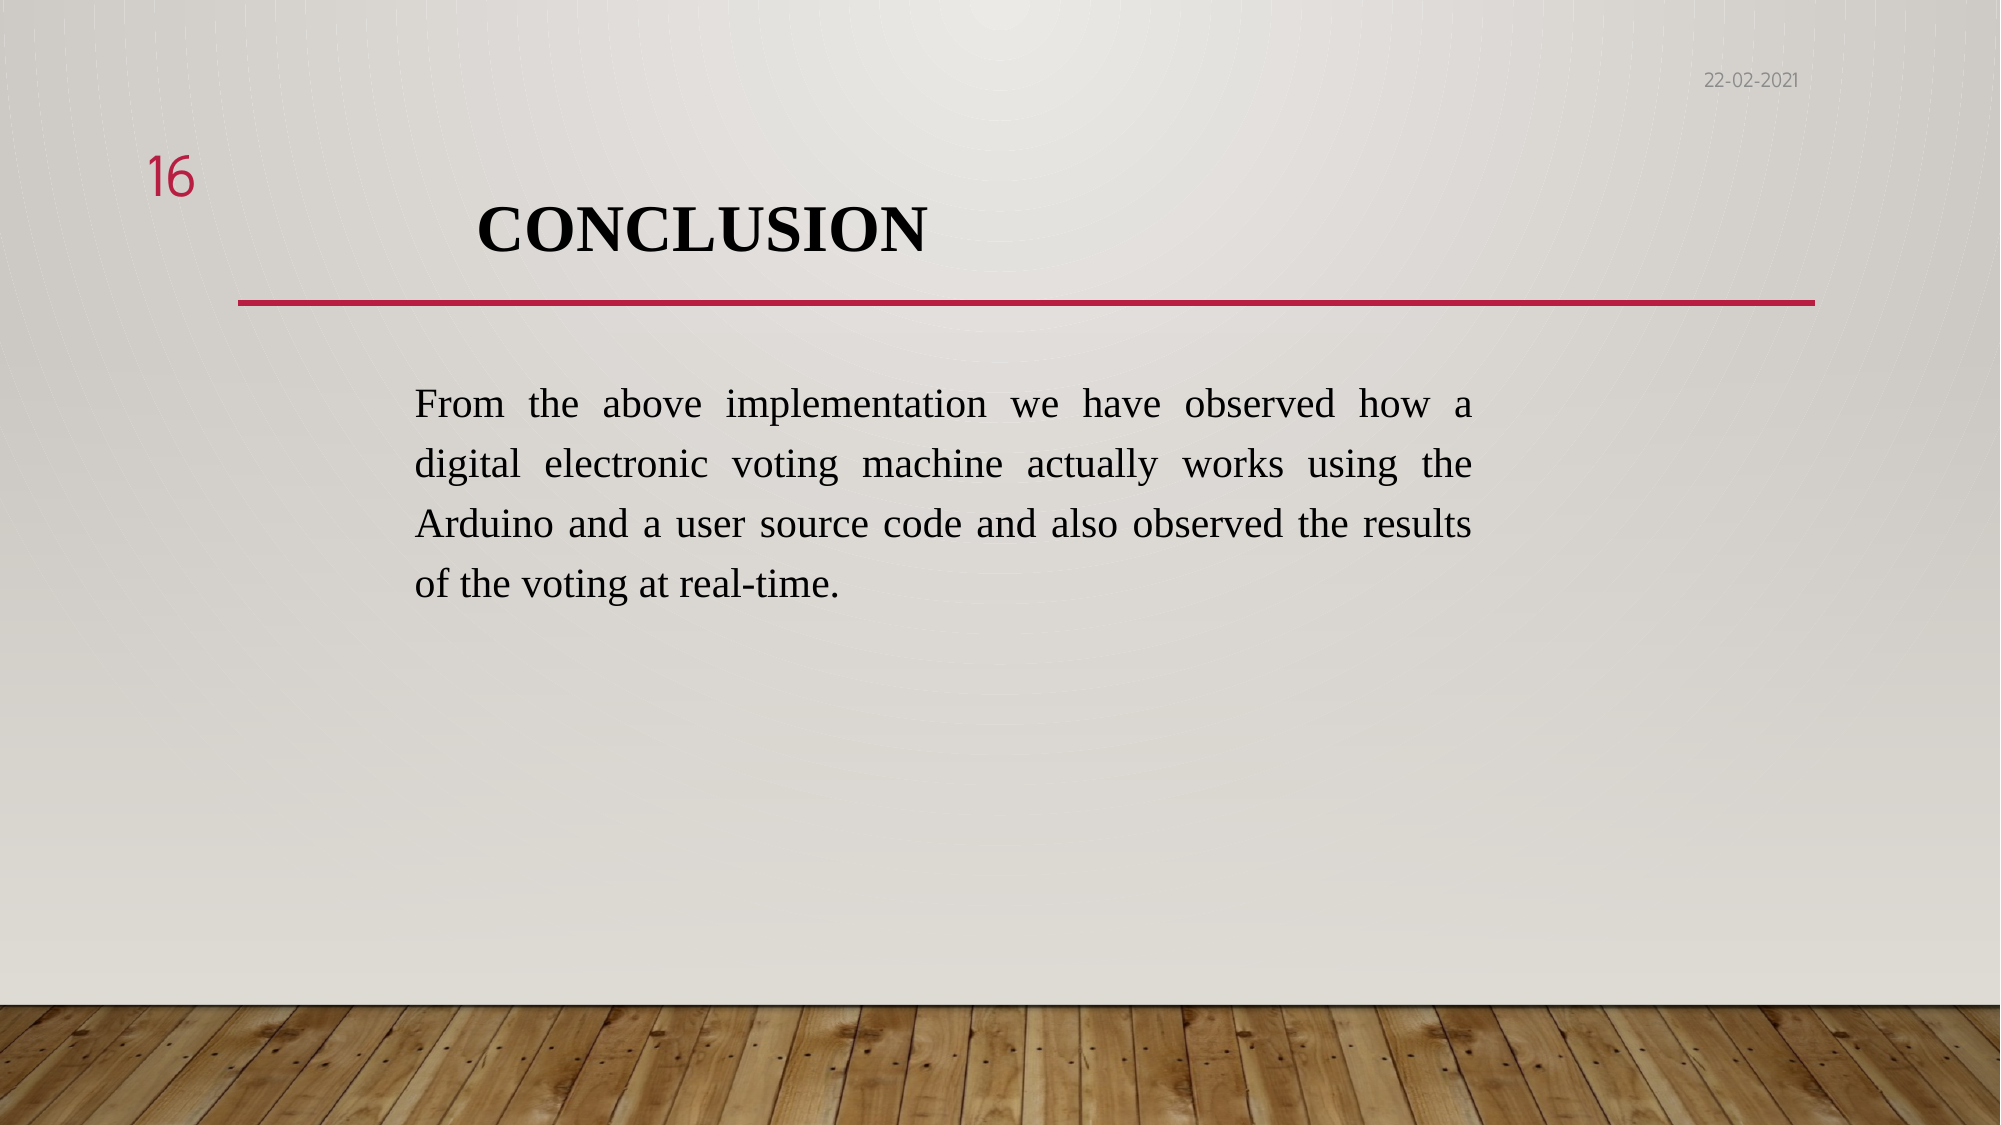

22-02-2021
16
# Conclusion
From the above implementation we have observed how a digital electronic voting machine actually works using the Arduino and a user source code and also observed the results of the voting at real-time.